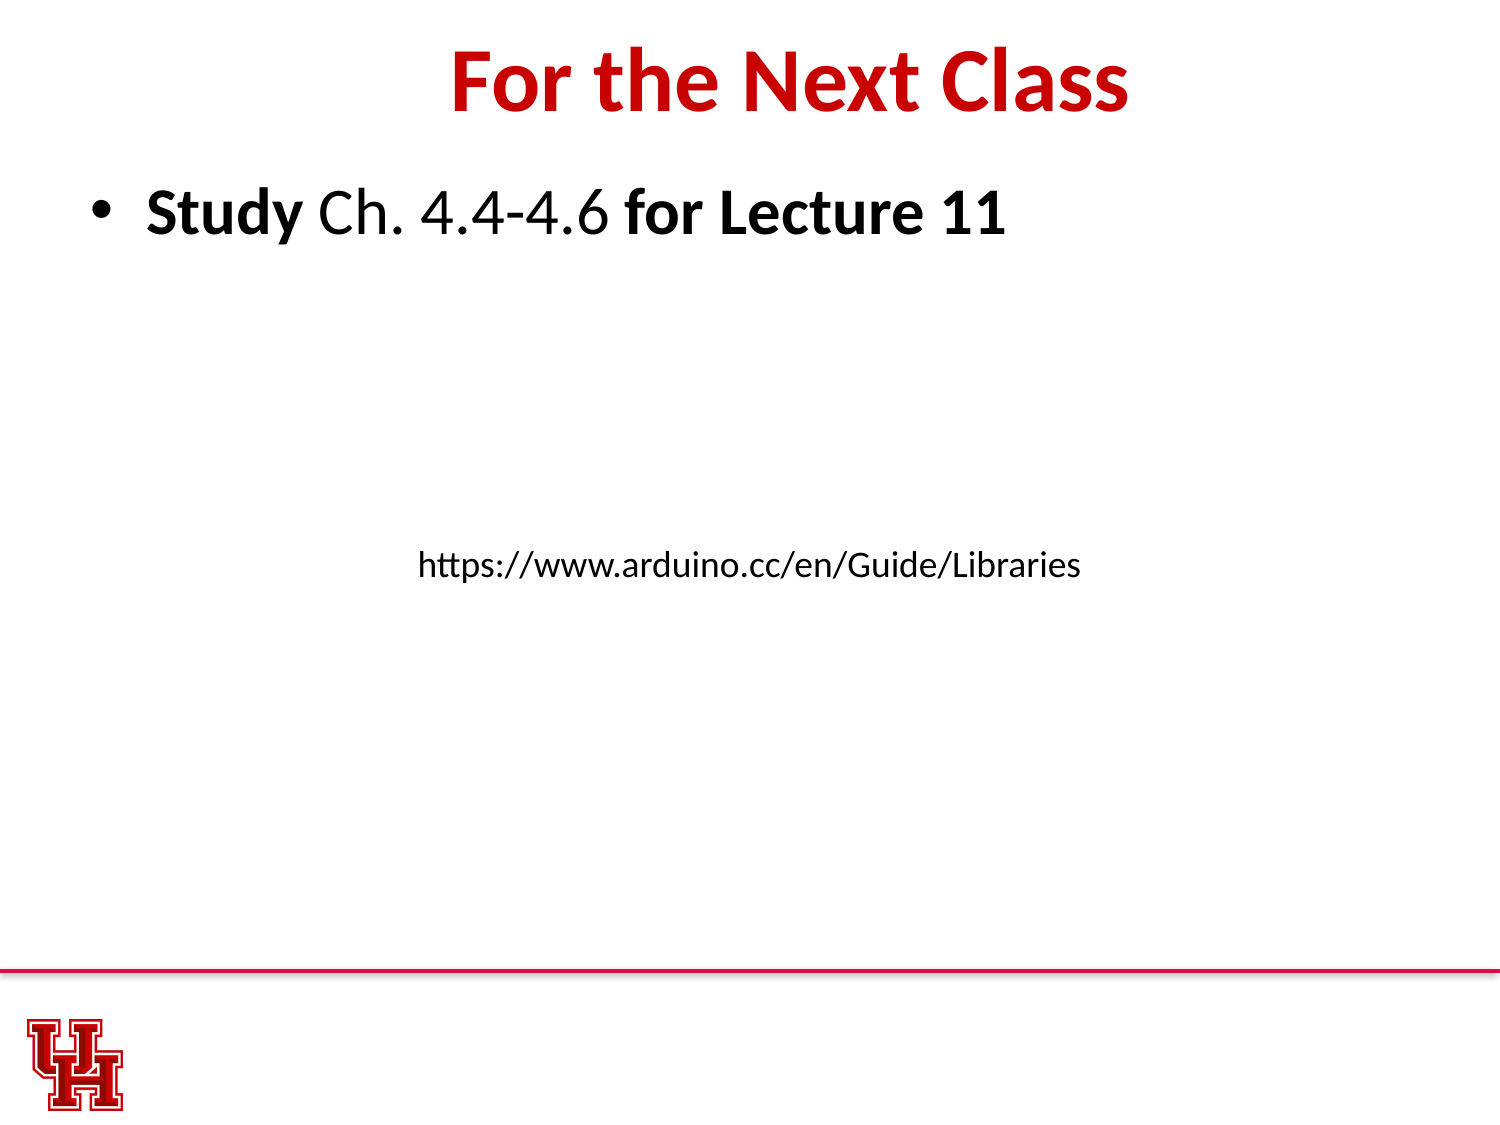

# For the Next Class
Study Ch. 4.4-4.6 for Lecture 11
https://www.arduino.cc/en/Guide/Libraries